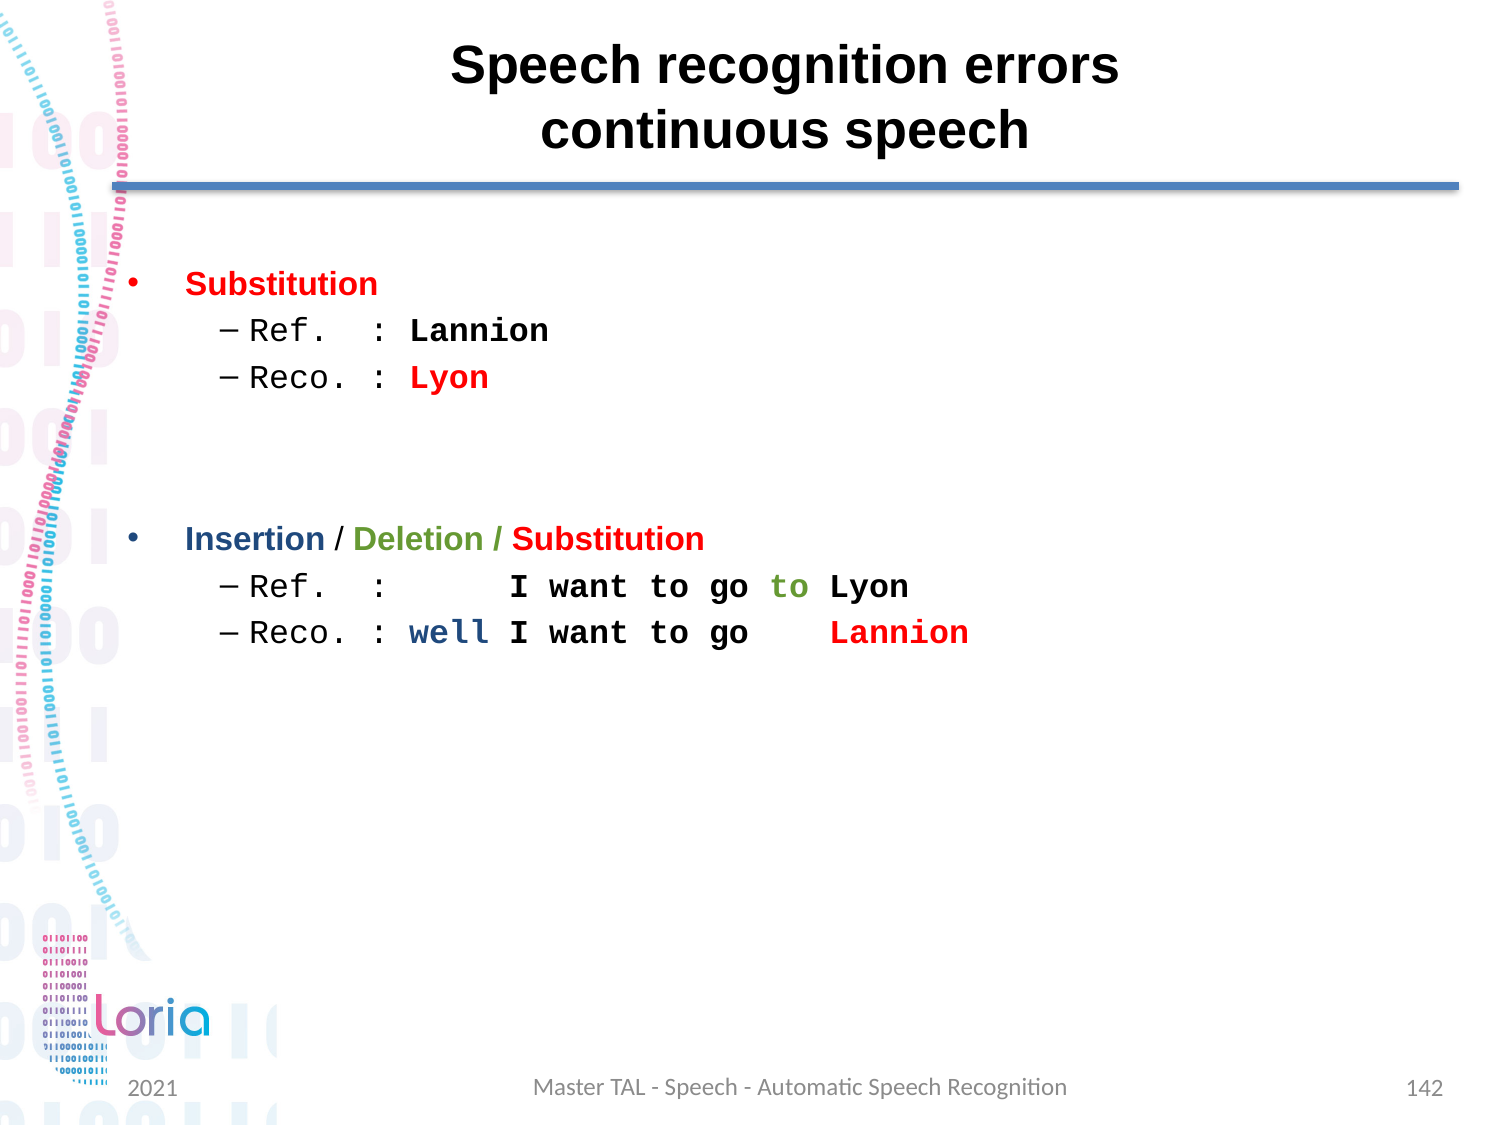

# Speech recognition errors continuous speech

Substitution
Ref.  : Lannion
Reco. : Lyon

Insertion / Deletion / Substitution
Ref.  :      I want to go to Lyon
Reco. : well I want to go    Lannion

Master TAL - Speech - Automatic Speech Recognition
2021
142